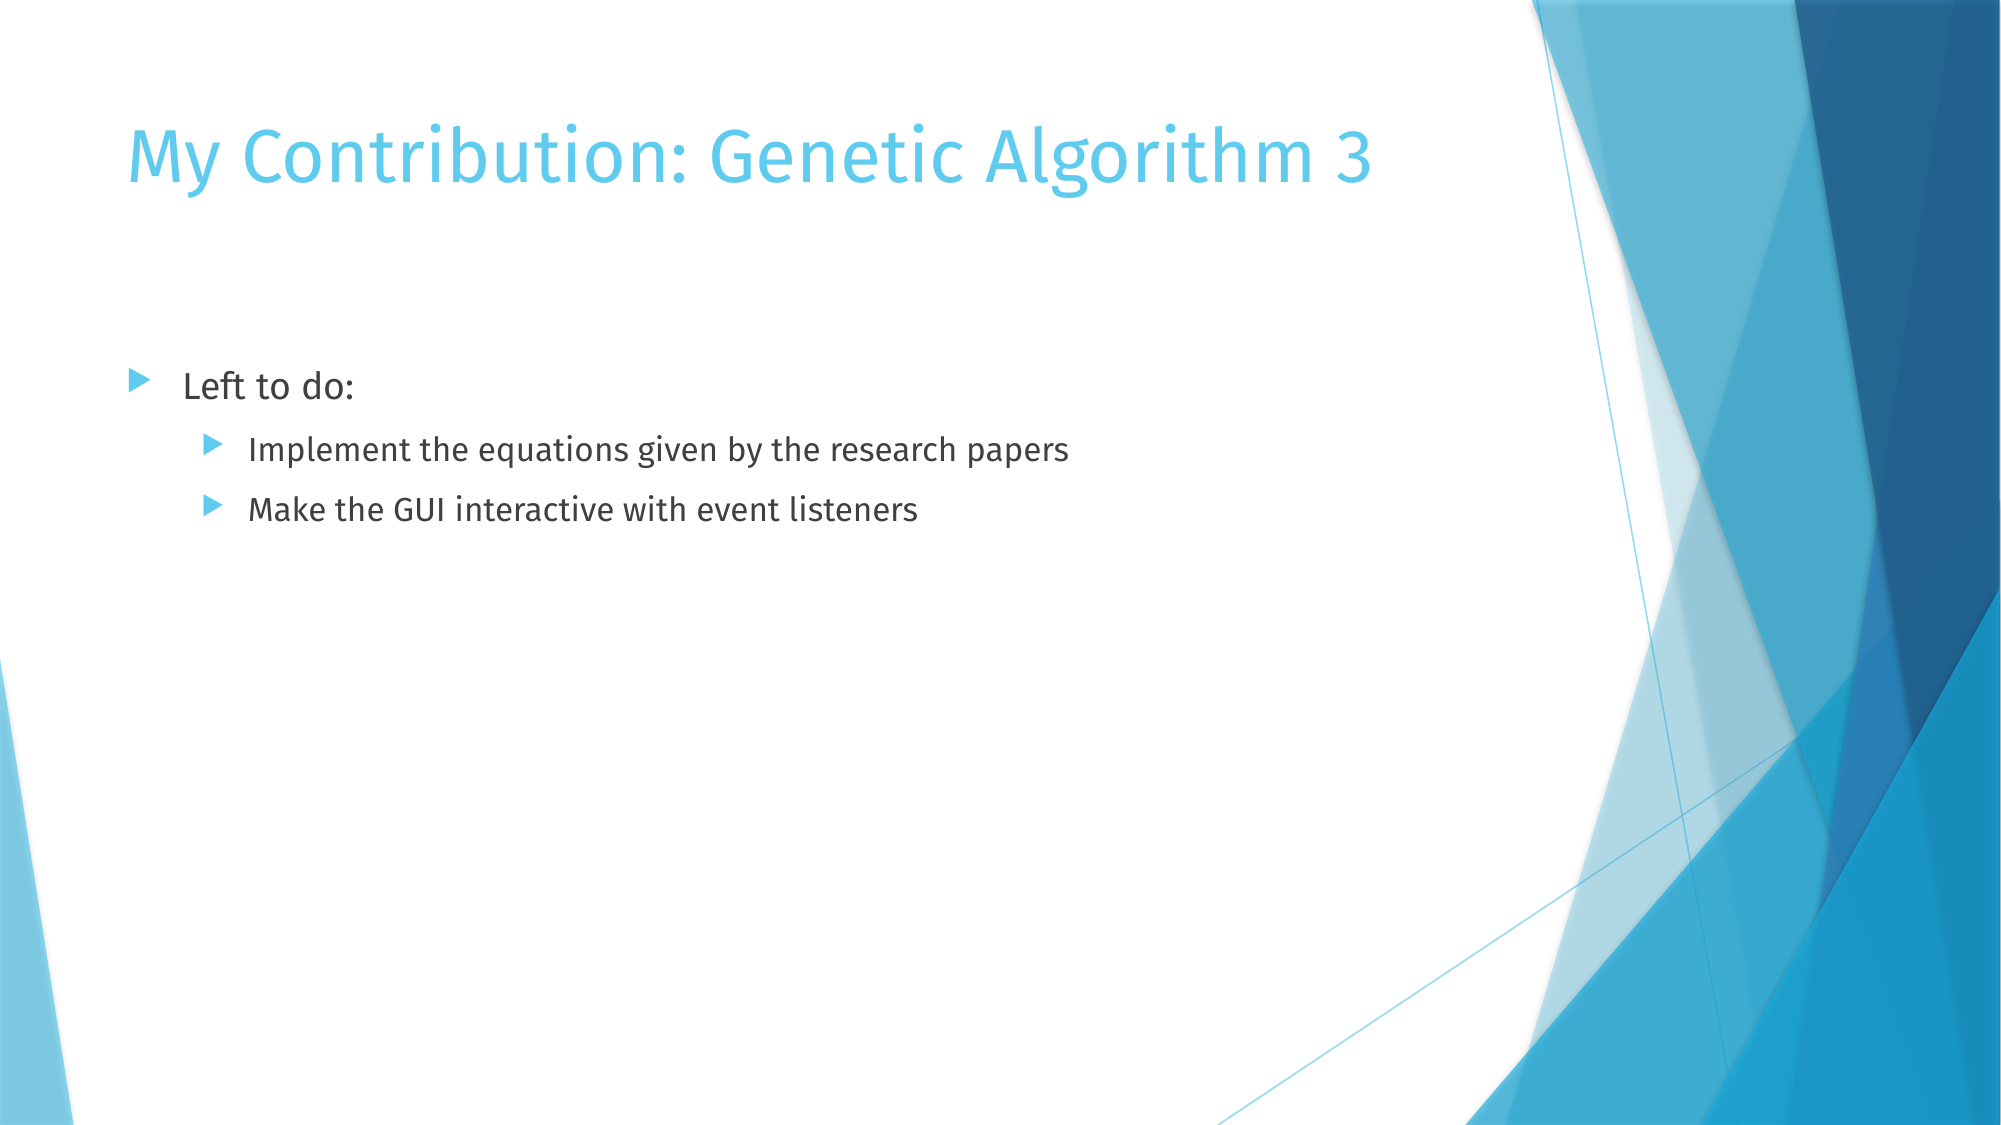

# My Contribution: Genetic Algorithm 3
Left to do:
Implement the equations given by the research papers
Make the GUI interactive with event listeners